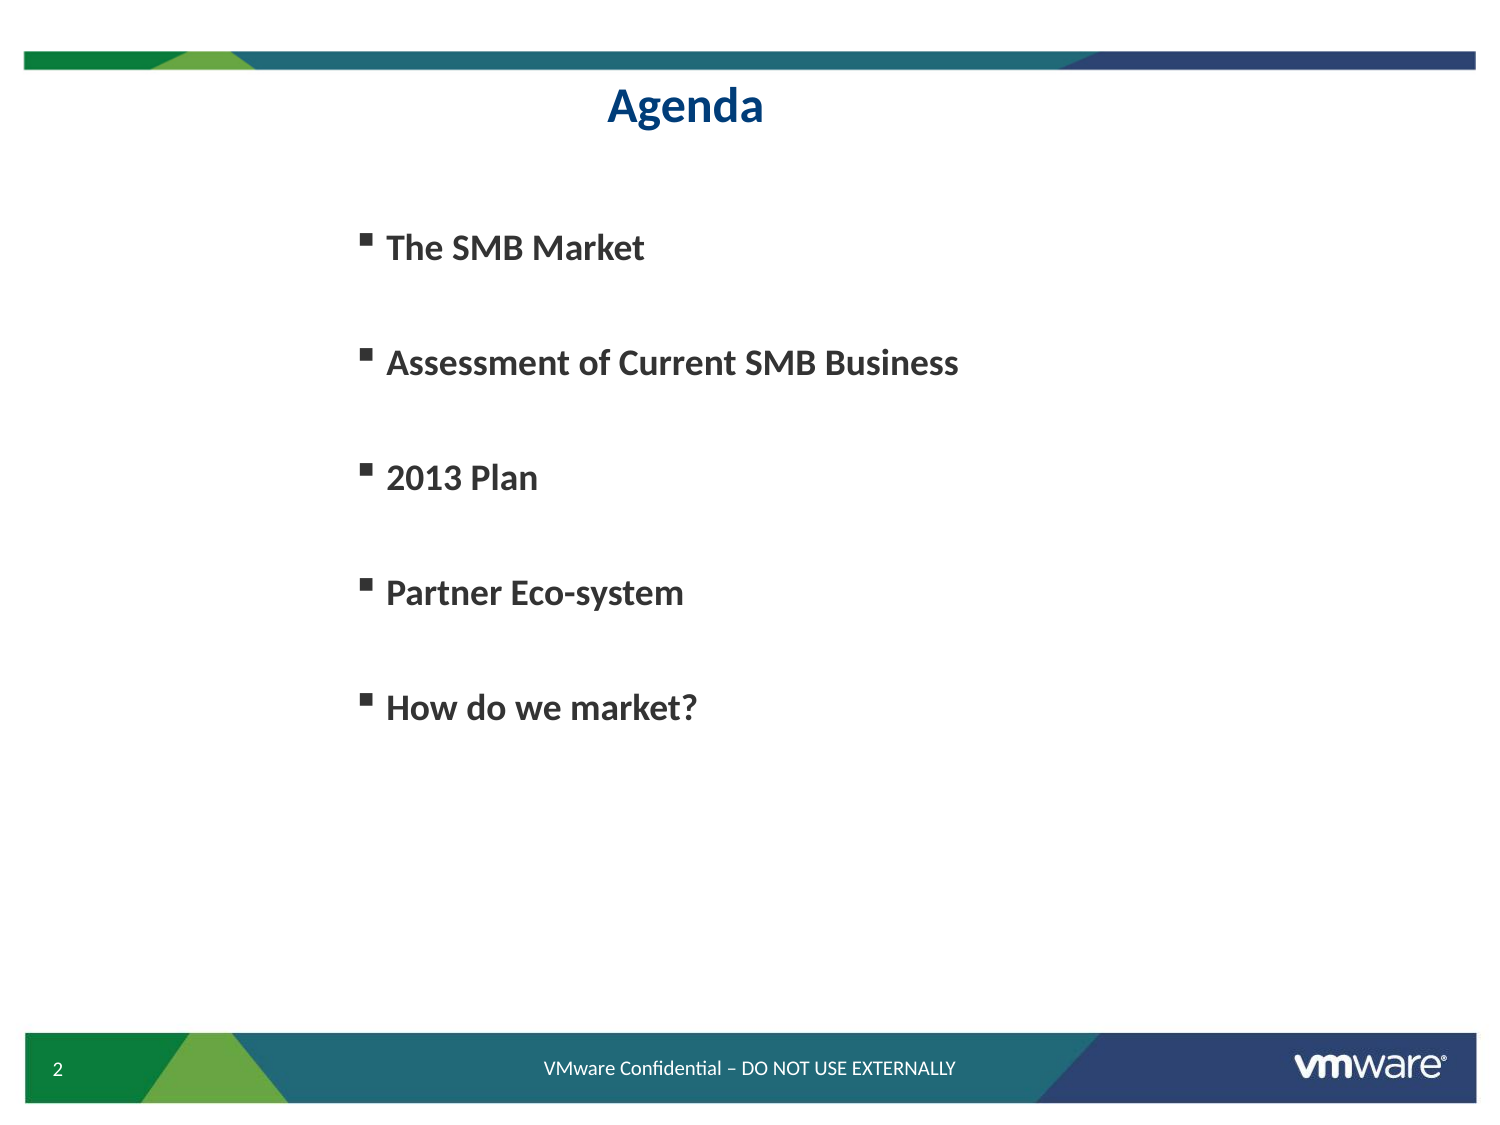

# Agenda
The SMB Market

Assessment of Current SMB Business

2013 Plan

Partner Eco-system

How do we market?